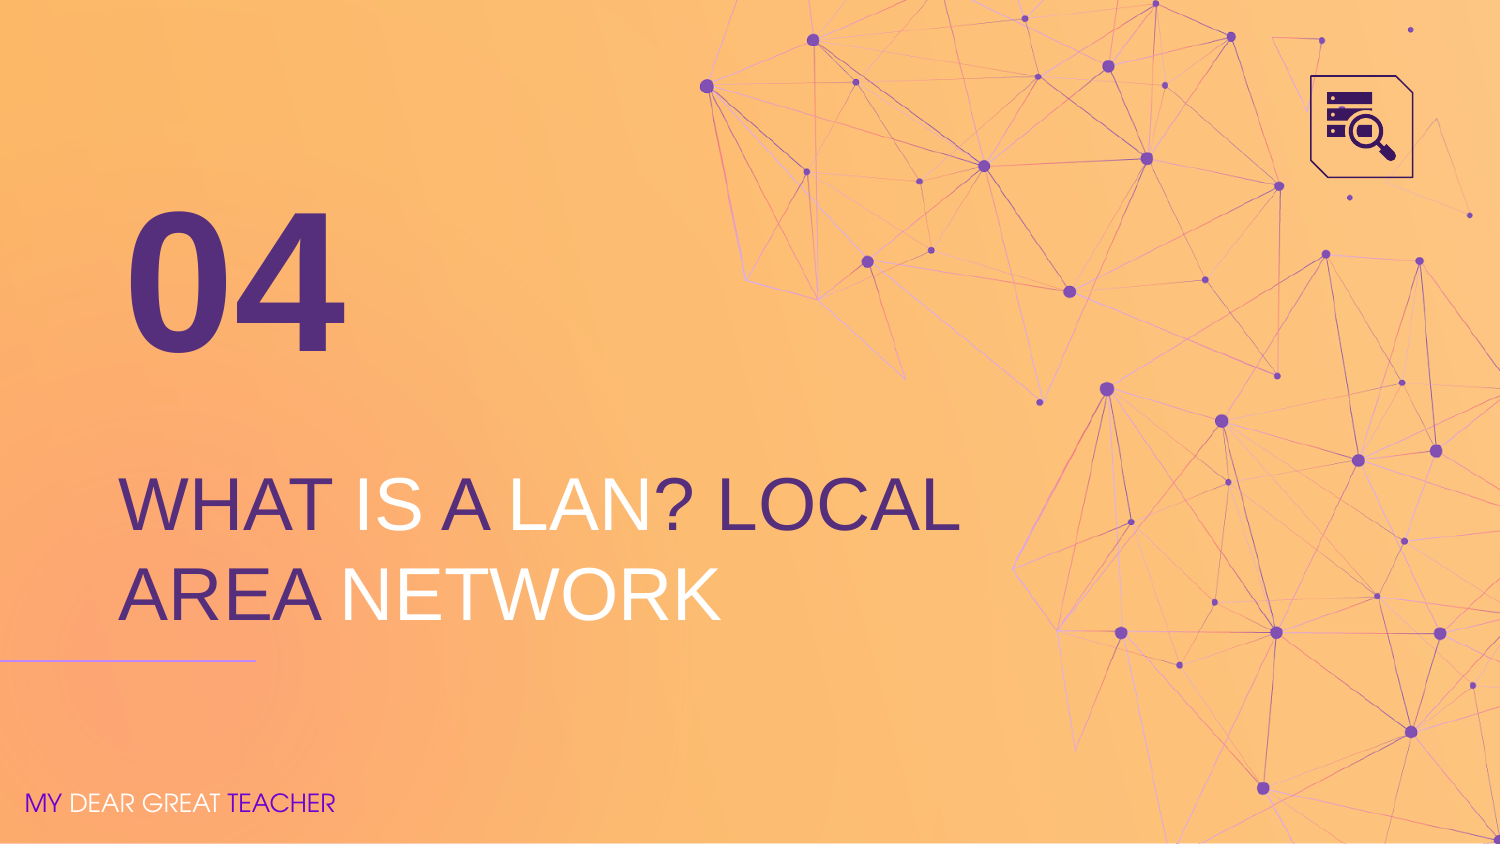

04
# WHAT IS A LAN? LOCAL AREA NETWORK
MY DEAR GREAT TEACHER